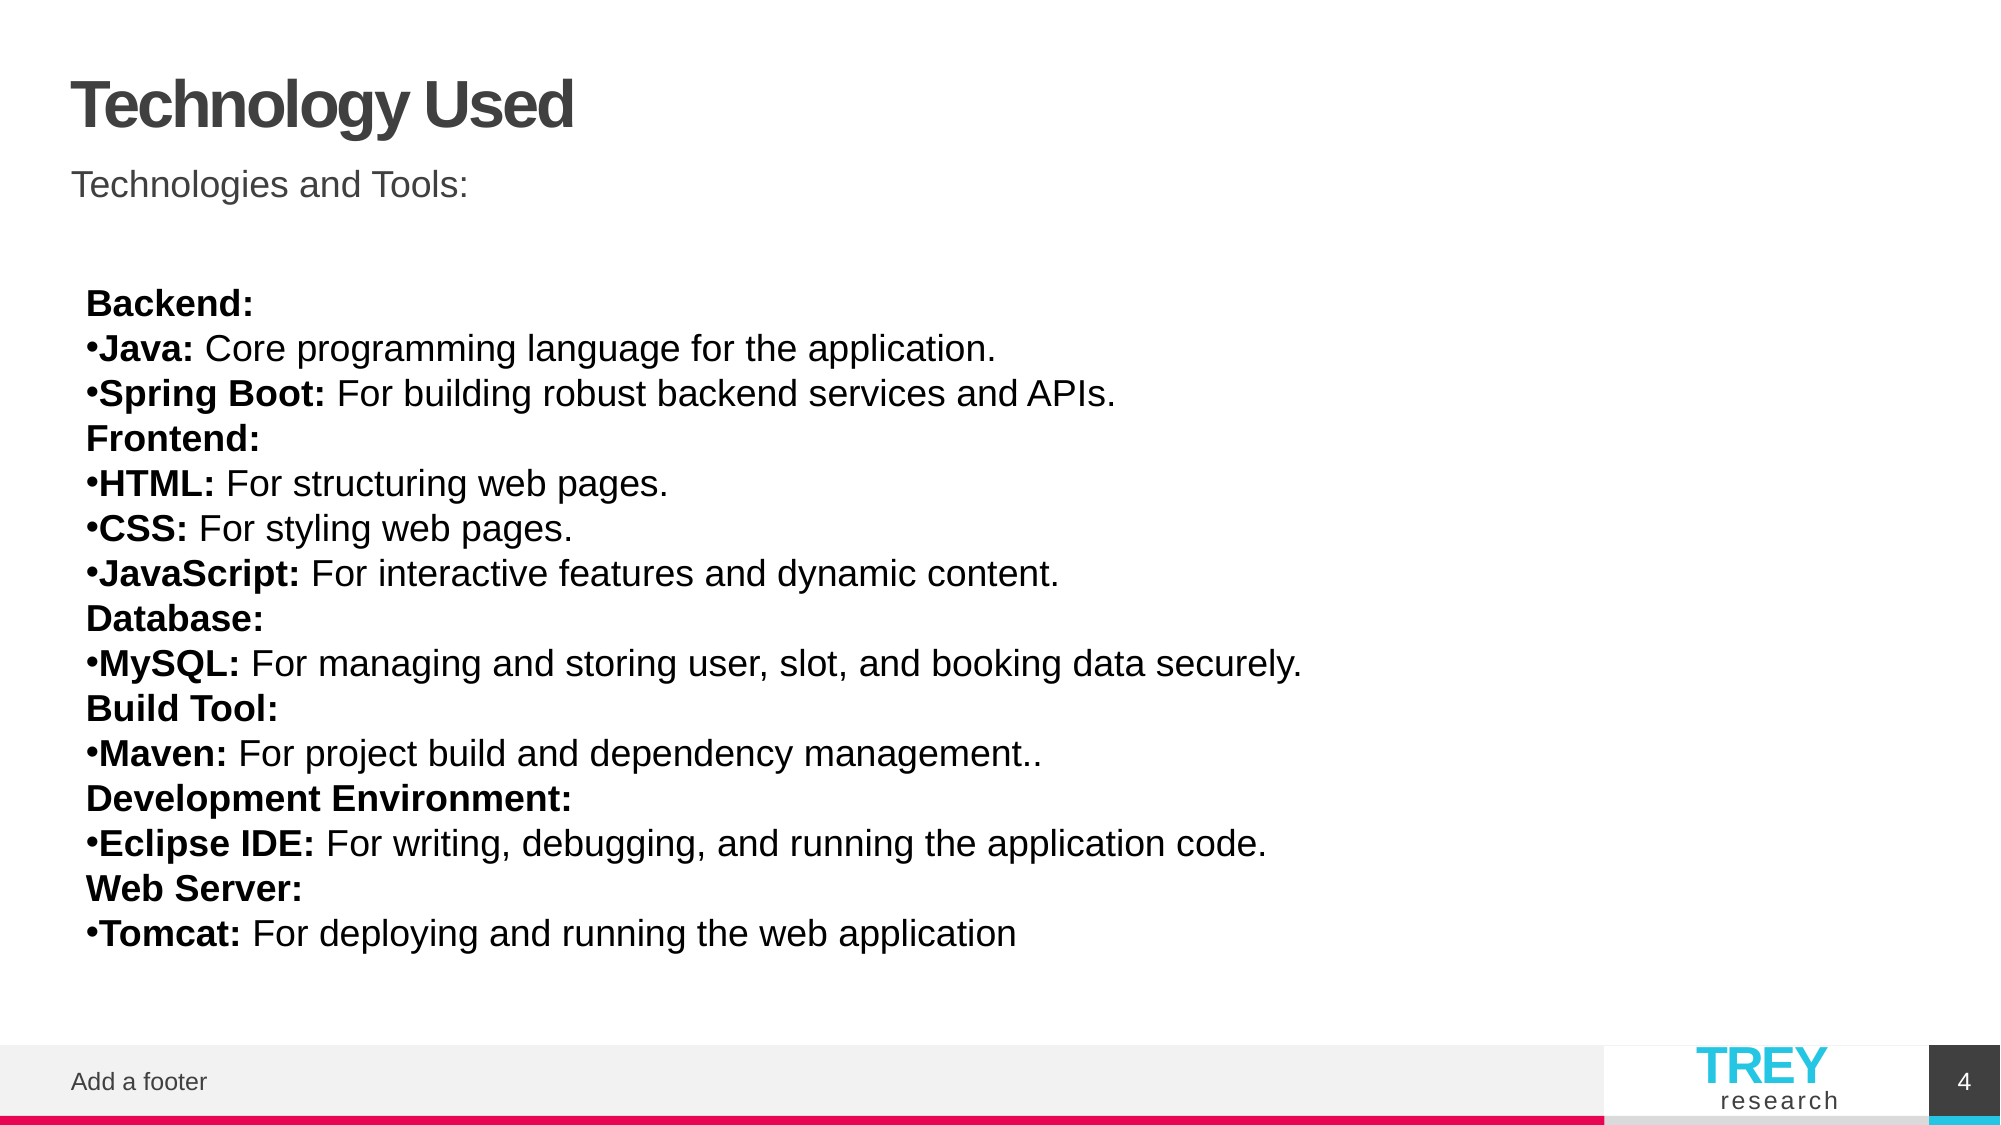

# Technology Used
Technologies and Tools:
Backend:
Java: Core programming language for the application.
Spring Boot: For building robust backend services and APIs.
Frontend:
HTML: For structuring web pages.
CSS: For styling web pages.
JavaScript: For interactive features and dynamic content.
Database:
MySQL: For managing and storing user, slot, and booking data securely.
Build Tool:
Maven: For project build and dependency management..
Development Environment:
Eclipse IDE: For writing, debugging, and running the application code.
Web Server:
Tomcat: For deploying and running the web application

4
Add a footer